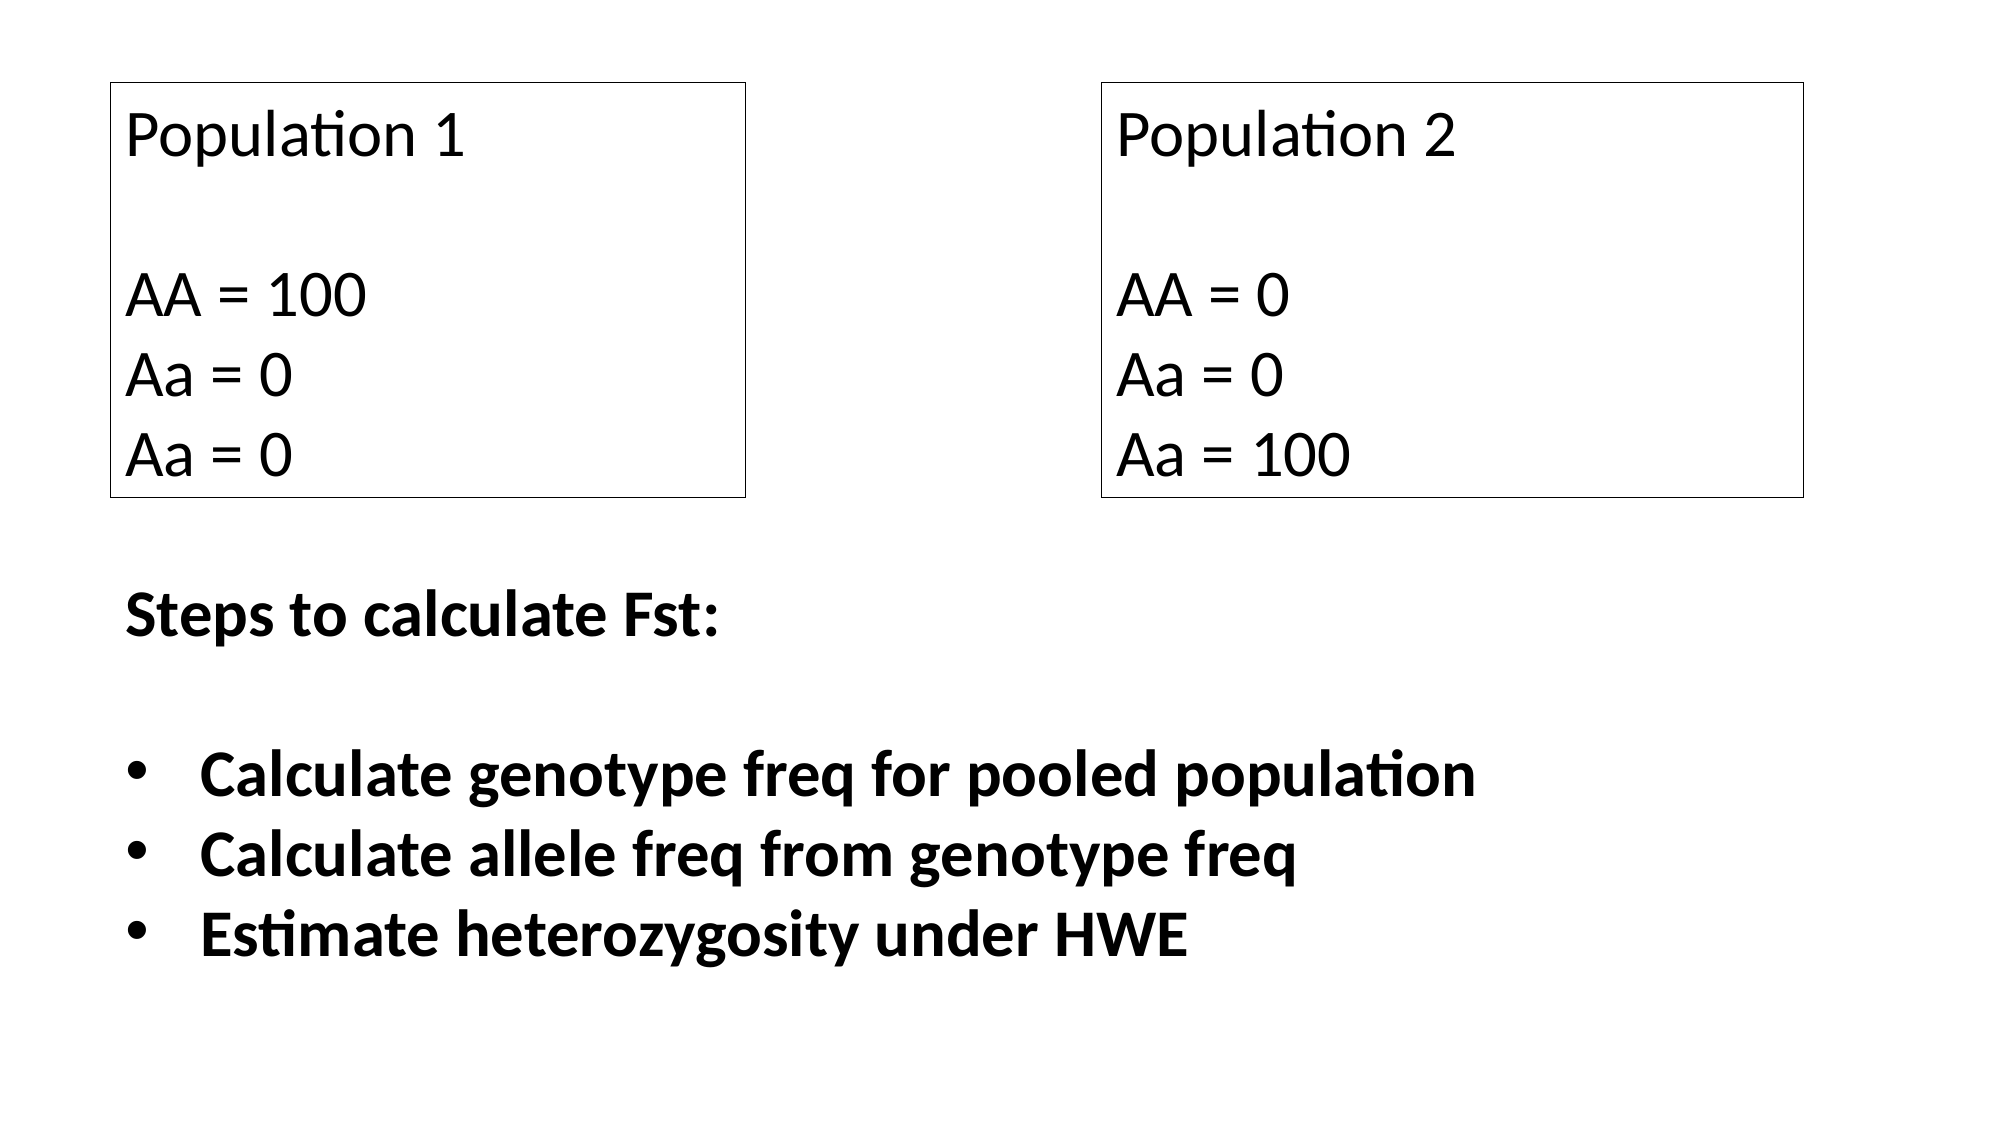

Population 1

AA = 100
Aa = 0
Aa = 0
Population 2

AA = 0
Aa = 0
Aa = 100
Steps to calculate Fst:

Calculate genotype freq for pooled population
Calculate allele freq from genotype freq
Estimate heterozygosity under HWE